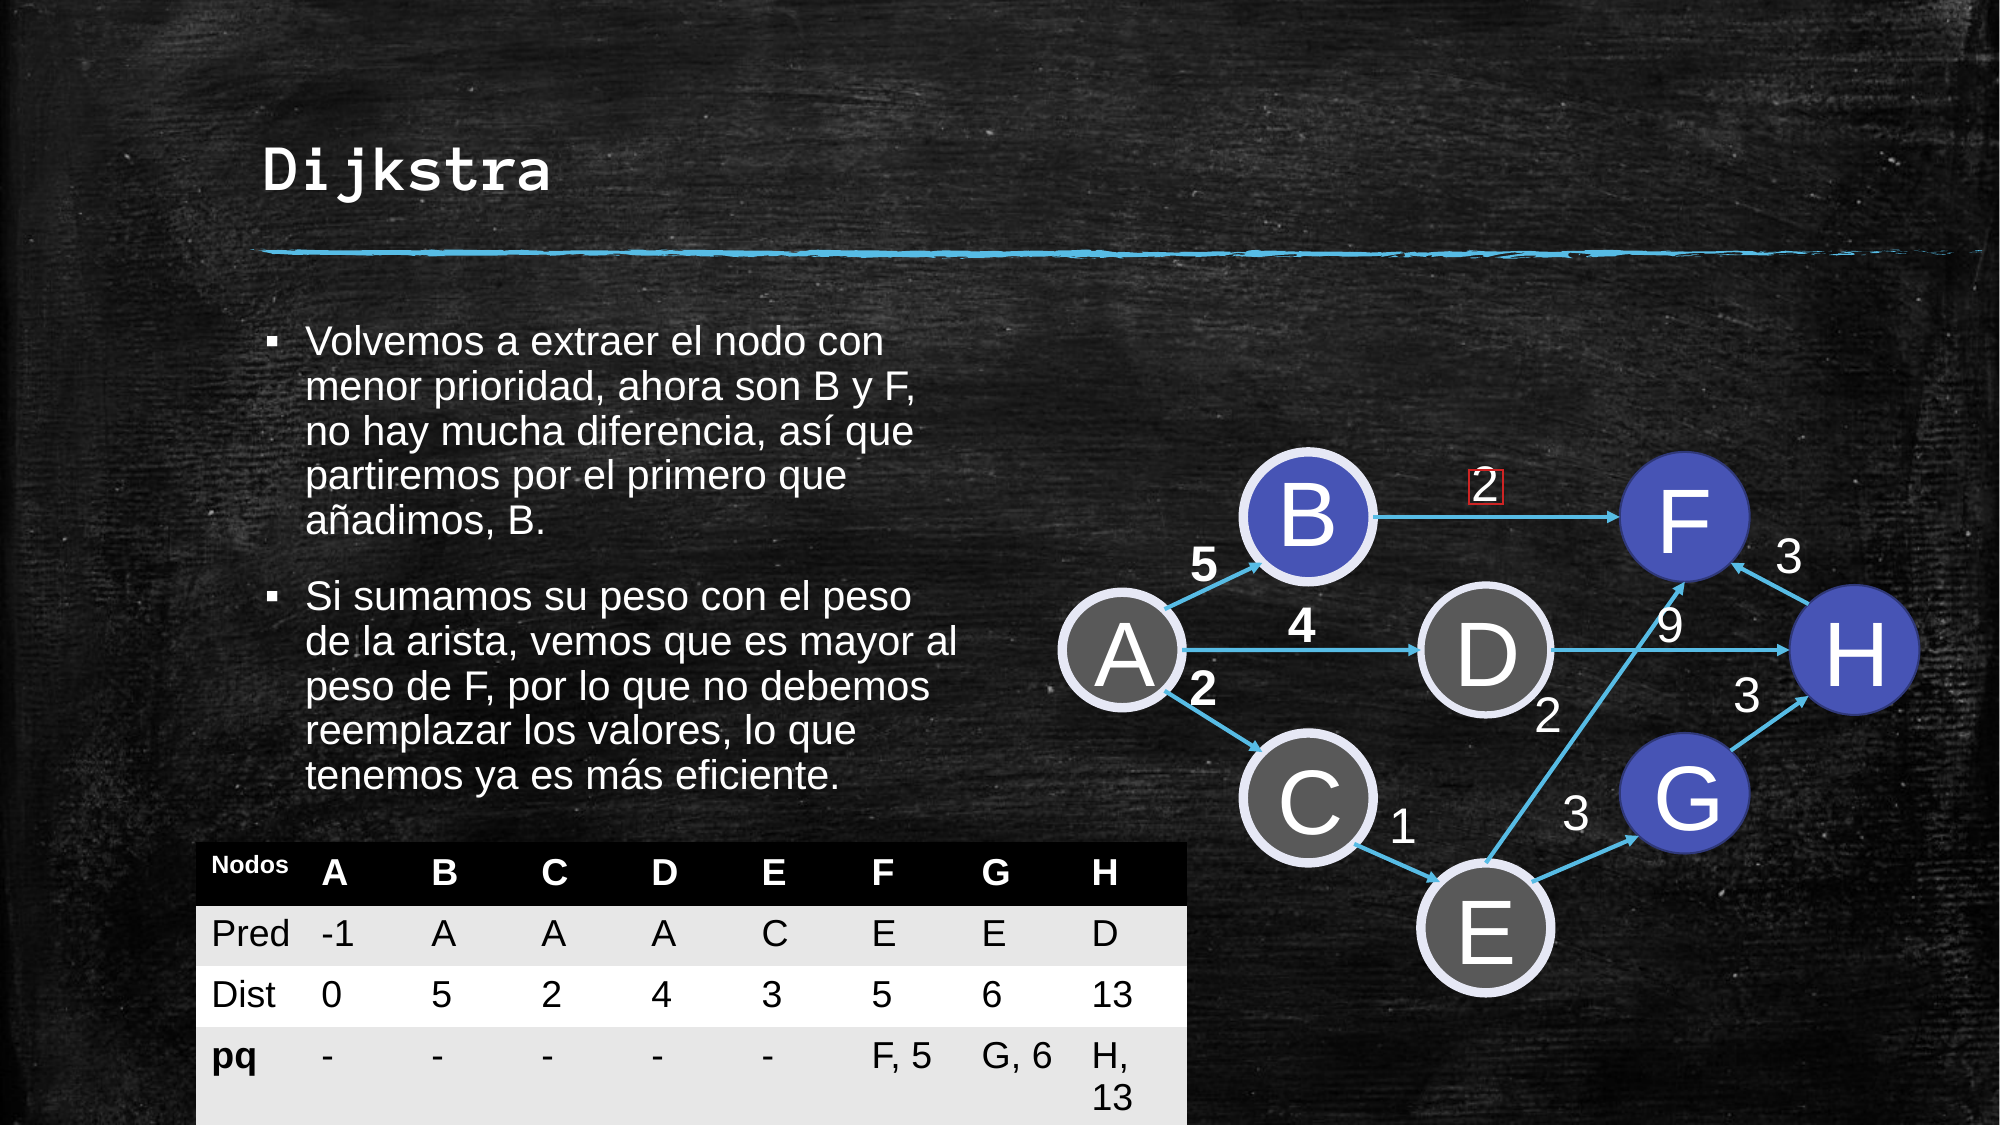

# Dijkstra
Volvemos a extraer el nodo con menor prioridad, ahora son B y F, no hay mucha diferencia, así que partiremos por el primero que añadimos, B.
Si sumamos su peso con el peso de la arista, vemos que es mayor al peso de F, por lo que no debemos reemplazar los valores, lo que tenemos ya es más eficiente.

2
B
F

3
5
D
H
9
4
A
2
3
2
C
G
3
1
| Nodos | A | B | C | D | E | F | G | H |
| --- | --- | --- | --- | --- | --- | --- | --- | --- |
| Pred | -1 | A | A | A | C | E | E | D |
| Dist | 0 | 5 | 2 | 4 | 3 | 5 | 6 | 13 |
| pq | - | - | - | - | - | F, 5 | G, 6 | H, 13 |
E